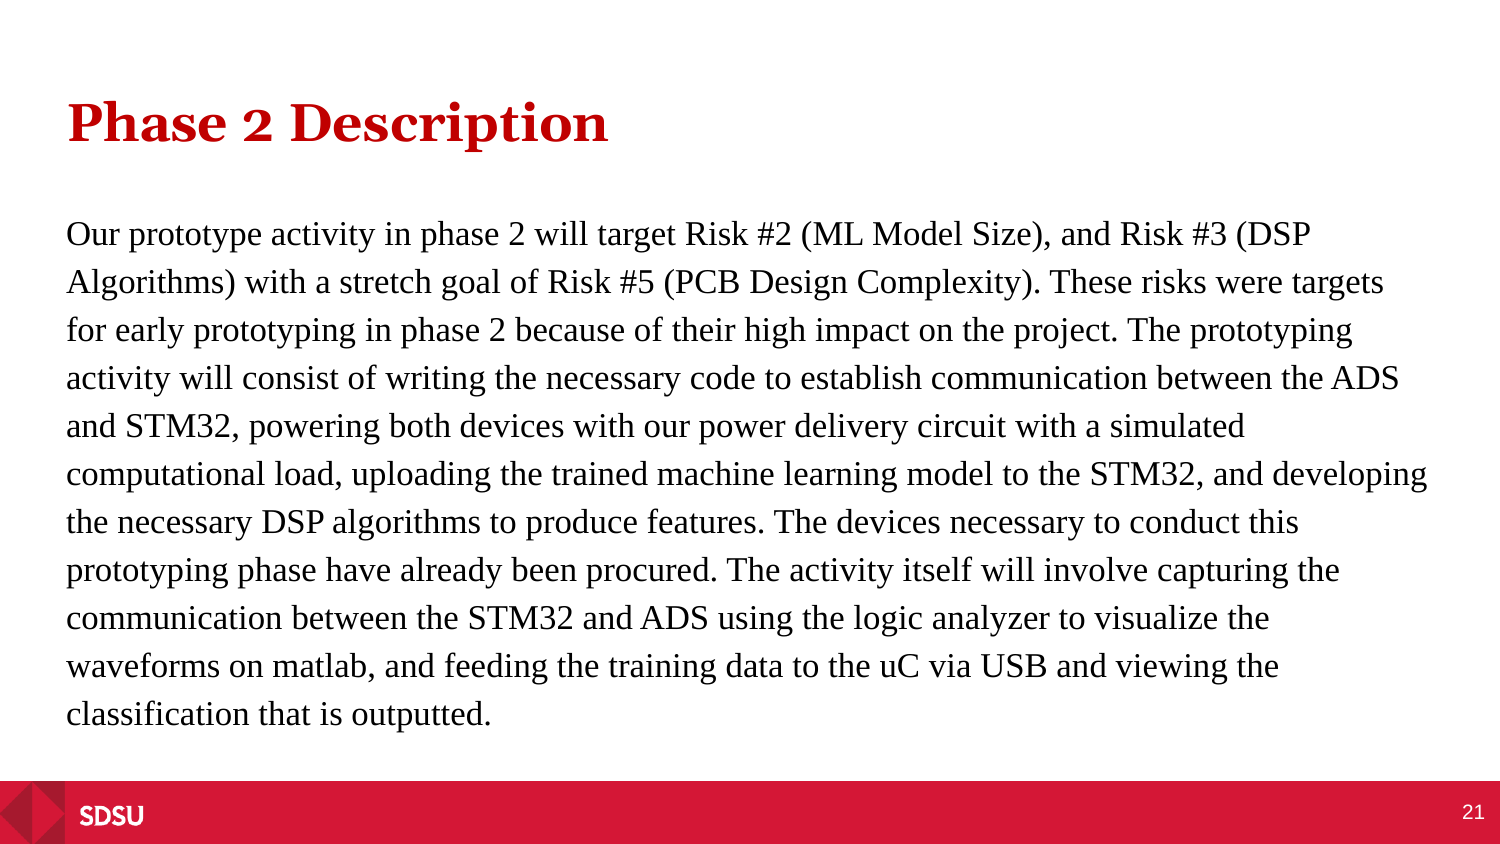

# Phase 2 Description
Our prototype activity in phase 2 will target Risk #2 (ML Model Size), and Risk #3 (DSP Algorithms) with a stretch goal of Risk #5 (PCB Design Complexity). These risks were targets for early prototyping in phase 2 because of their high impact on the project. The prototyping activity will consist of writing the necessary code to establish communication between the ADS and STM32, powering both devices with our power delivery circuit with a simulated computational load, uploading the trained machine learning model to the STM32, and developing the necessary DSP algorithms to produce features. The devices necessary to conduct this prototyping phase have already been procured. The activity itself will involve capturing the communication between the STM32 and ADS using the logic analyzer to visualize the waveforms on matlab, and feeding the training data to the uC via USB and viewing the classification that is outputted.
21